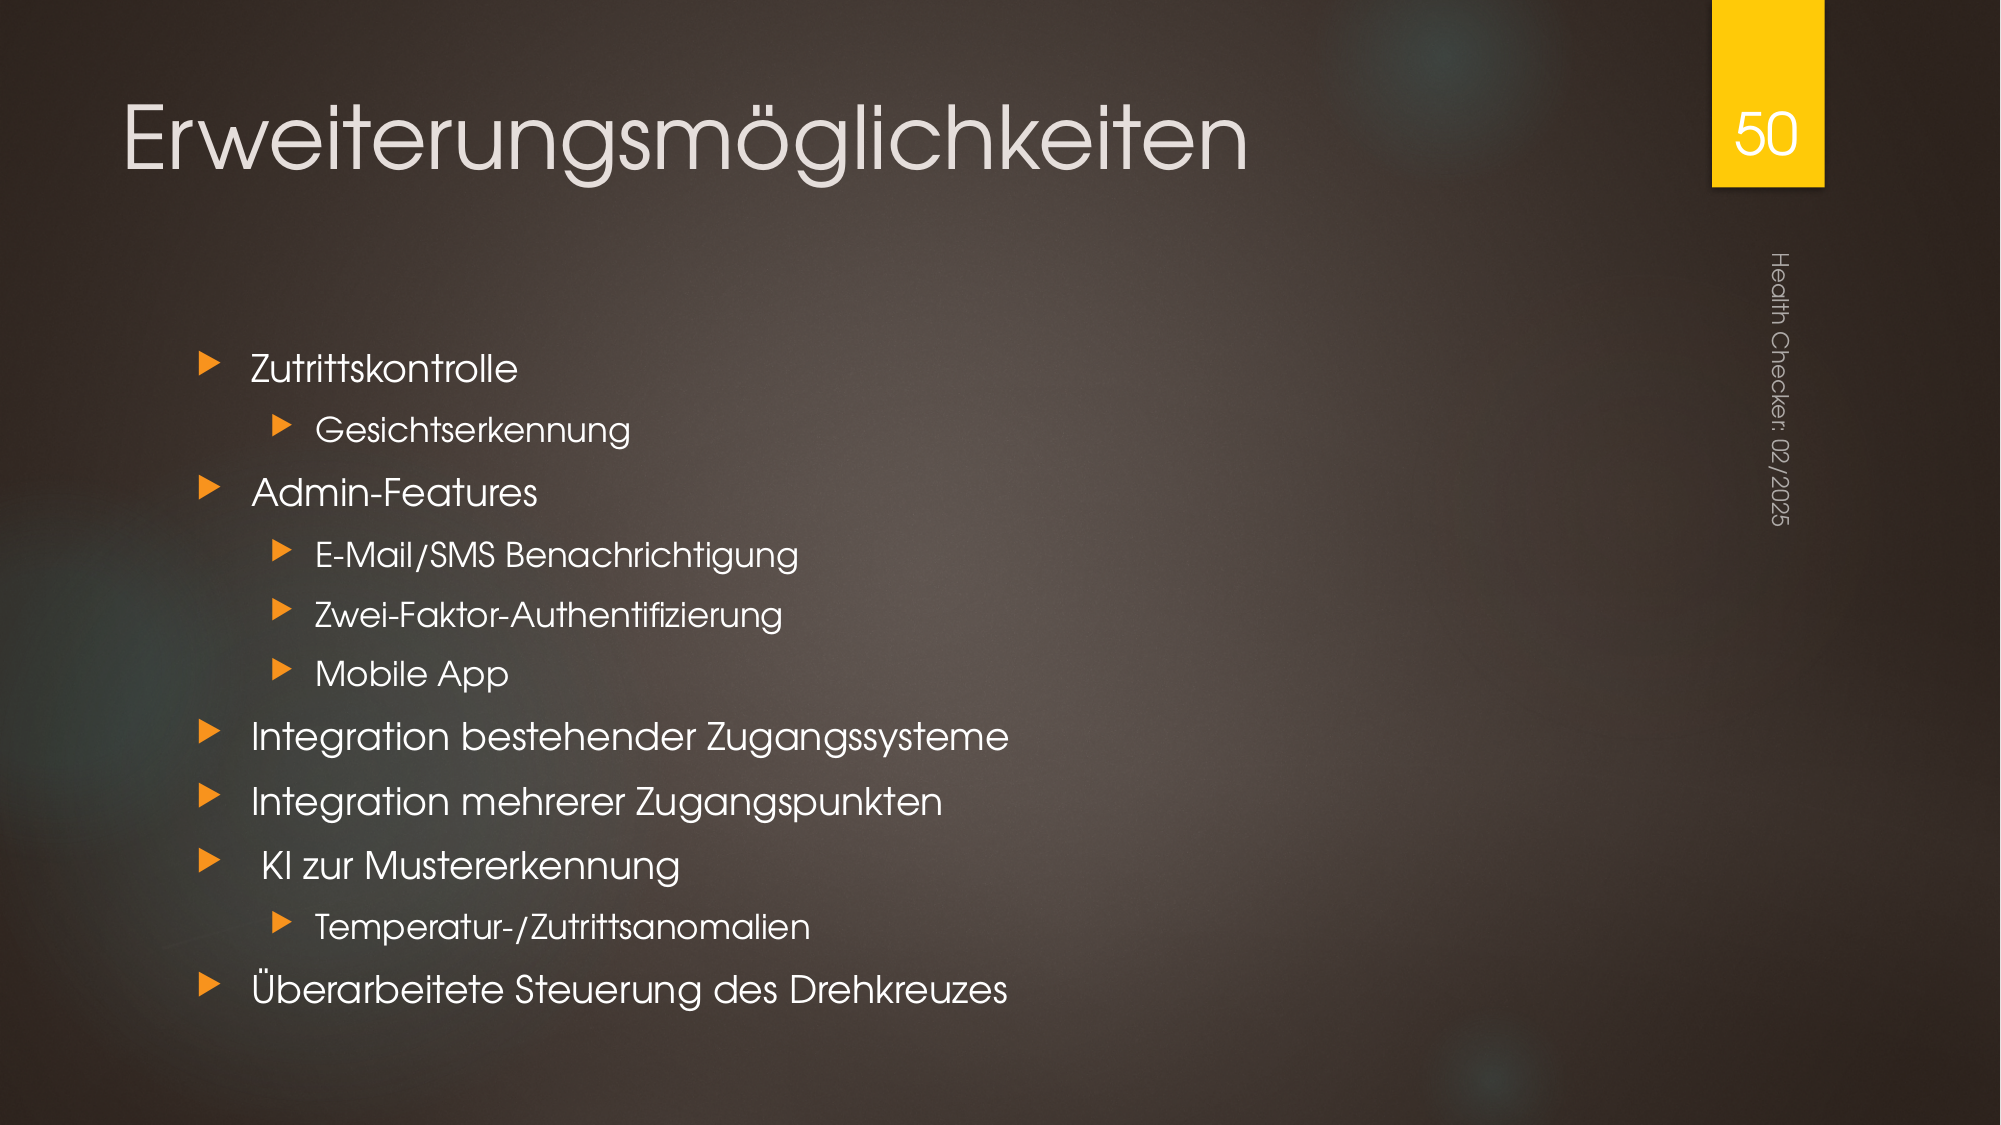

50
# Erweiterungsmöglichkeiten
Zutrittskontrolle
Gesichtserkennung
Admin-Features
E-Mail/SMS Benachrichtigung
Zwei-Faktor-Authentifizierung
Mobile App
Integration bestehender Zugangssysteme
Integration mehrerer Zugangspunkten
 KI zur Mustererkennung
Temperatur-/Zutrittsanomalien
Überarbeitete Steuerung des Drehkreuzes

Health Checker: 02/2025